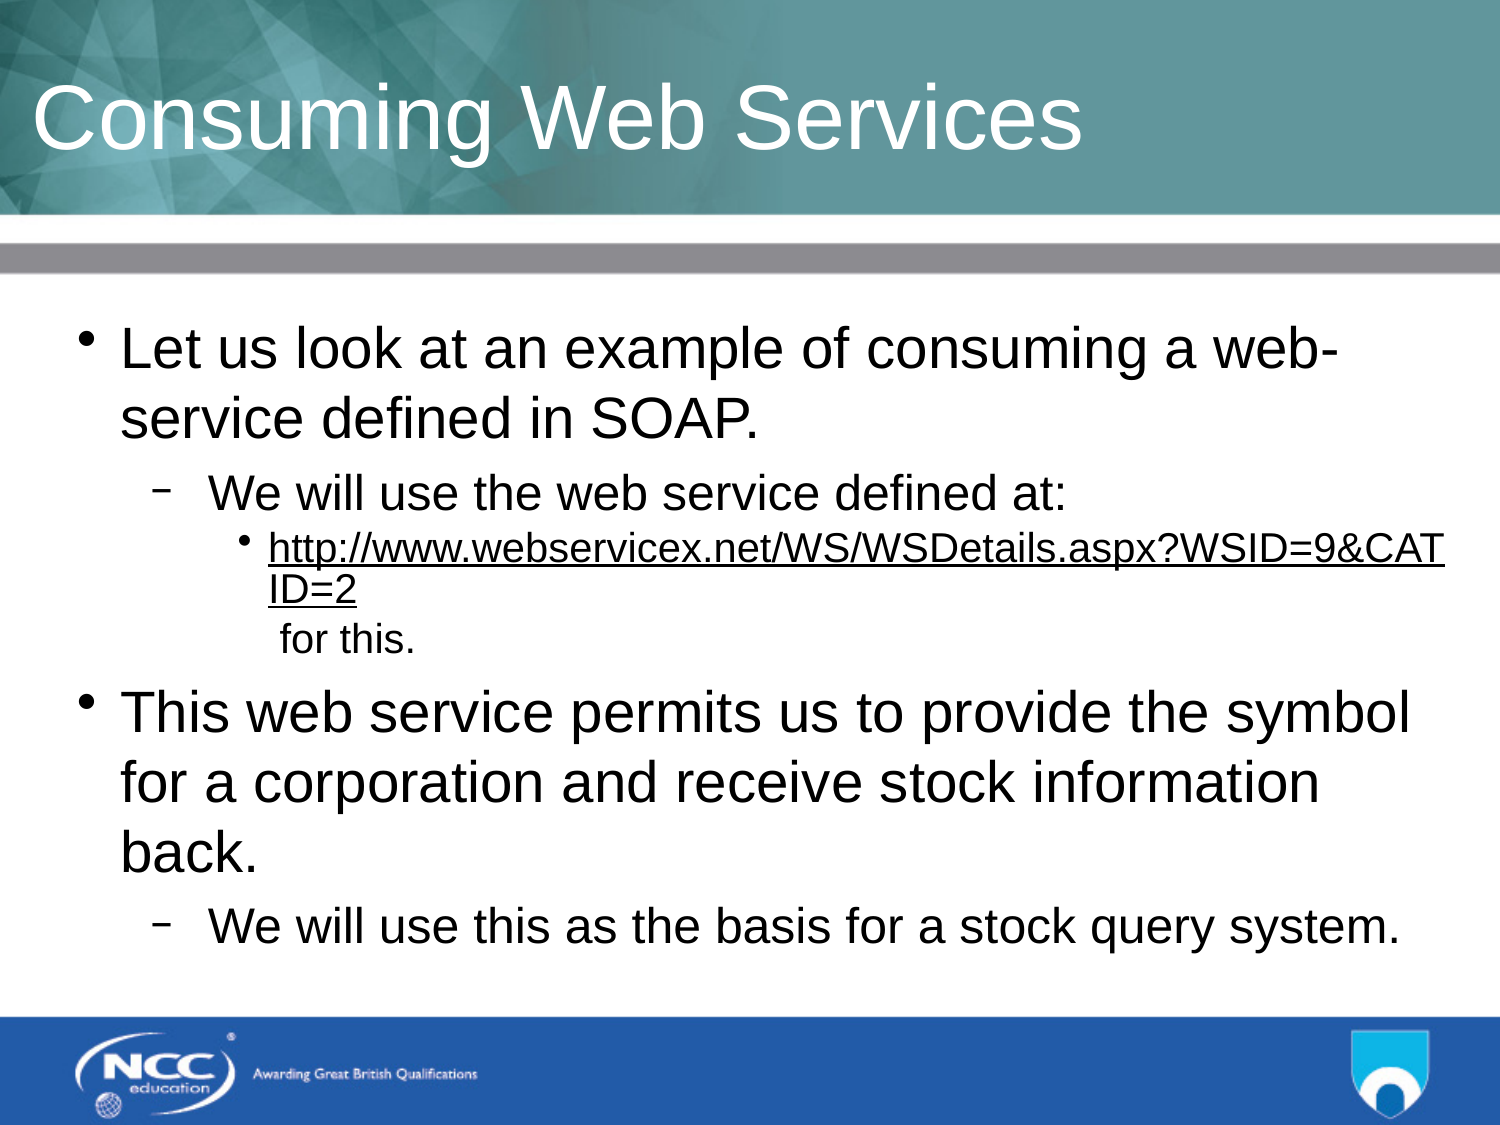

# Consuming Web Services
Let us look at an example of consuming a web-service defined in SOAP.
We will use the web service defined at:
http://www.webservicex.net/WS/WSDetails.aspx?WSID=9&CATID=2 for this.
This web service permits us to provide the symbol for a corporation and receive stock information back.
We will use this as the basis for a stock query system.